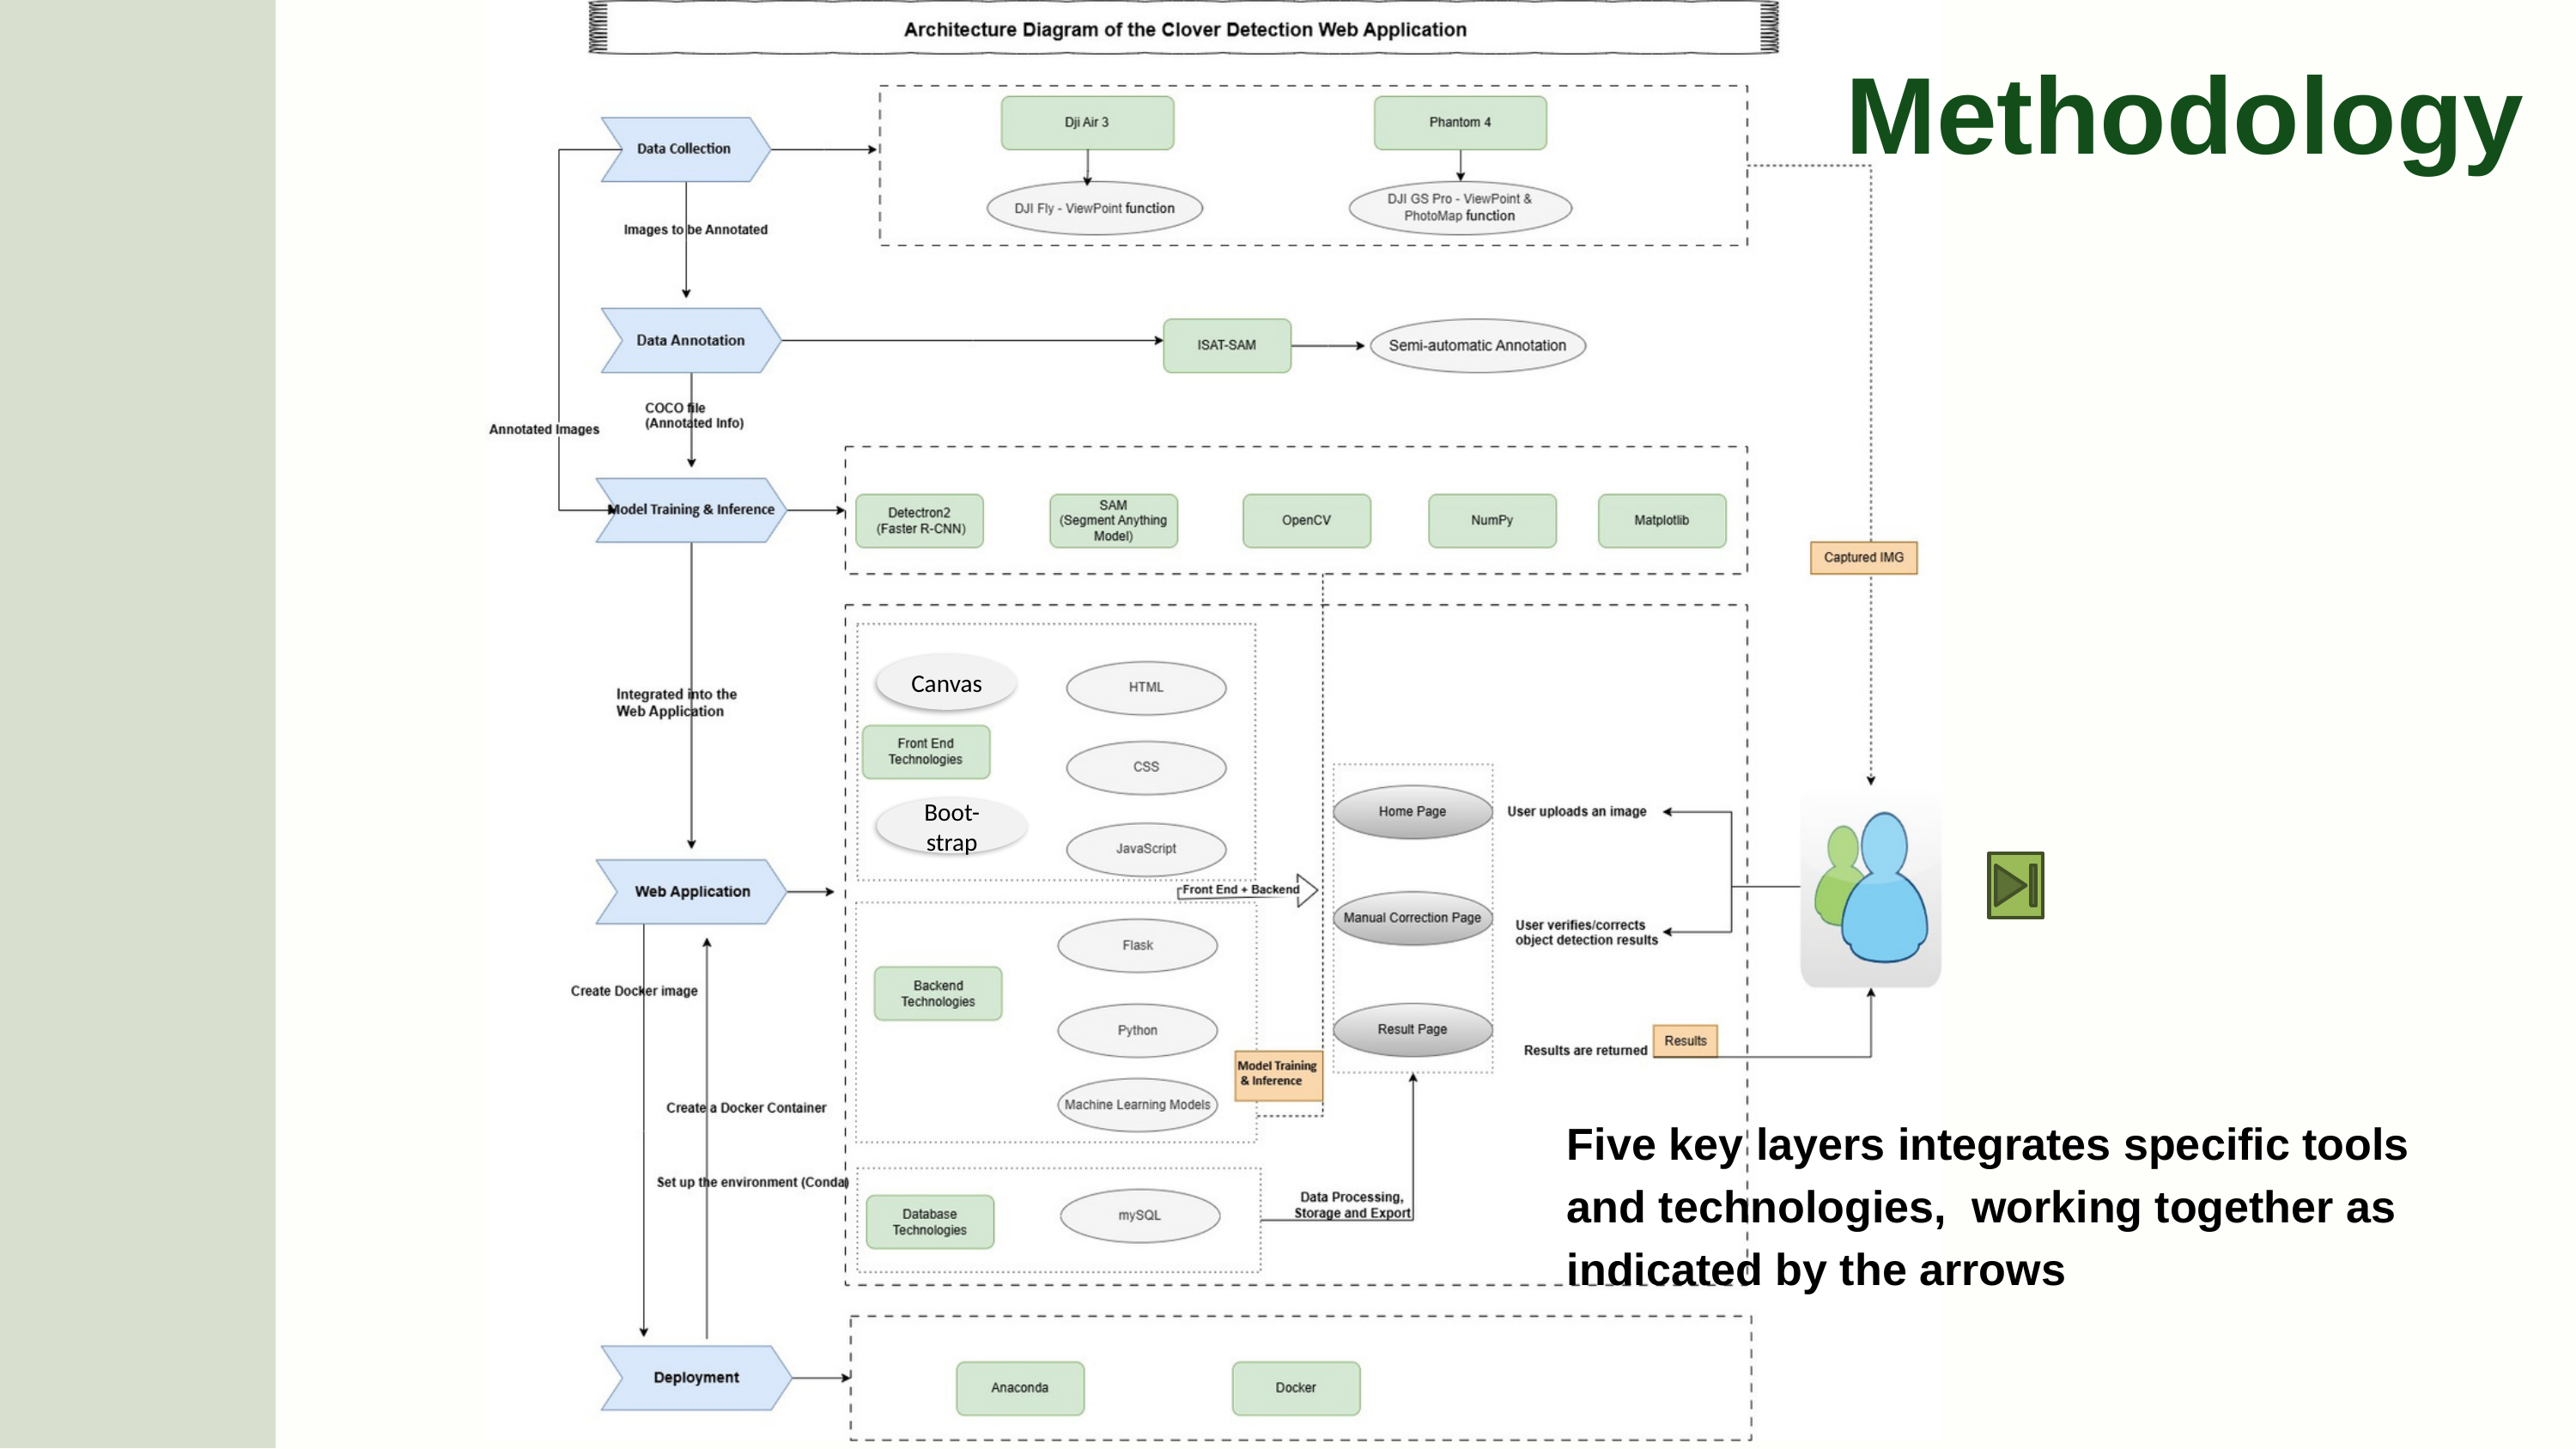

Methodology

Canvas
Boot- strap

Five key layers integrates specific tools and technologies,  working together as indicated by the arrows
Birds